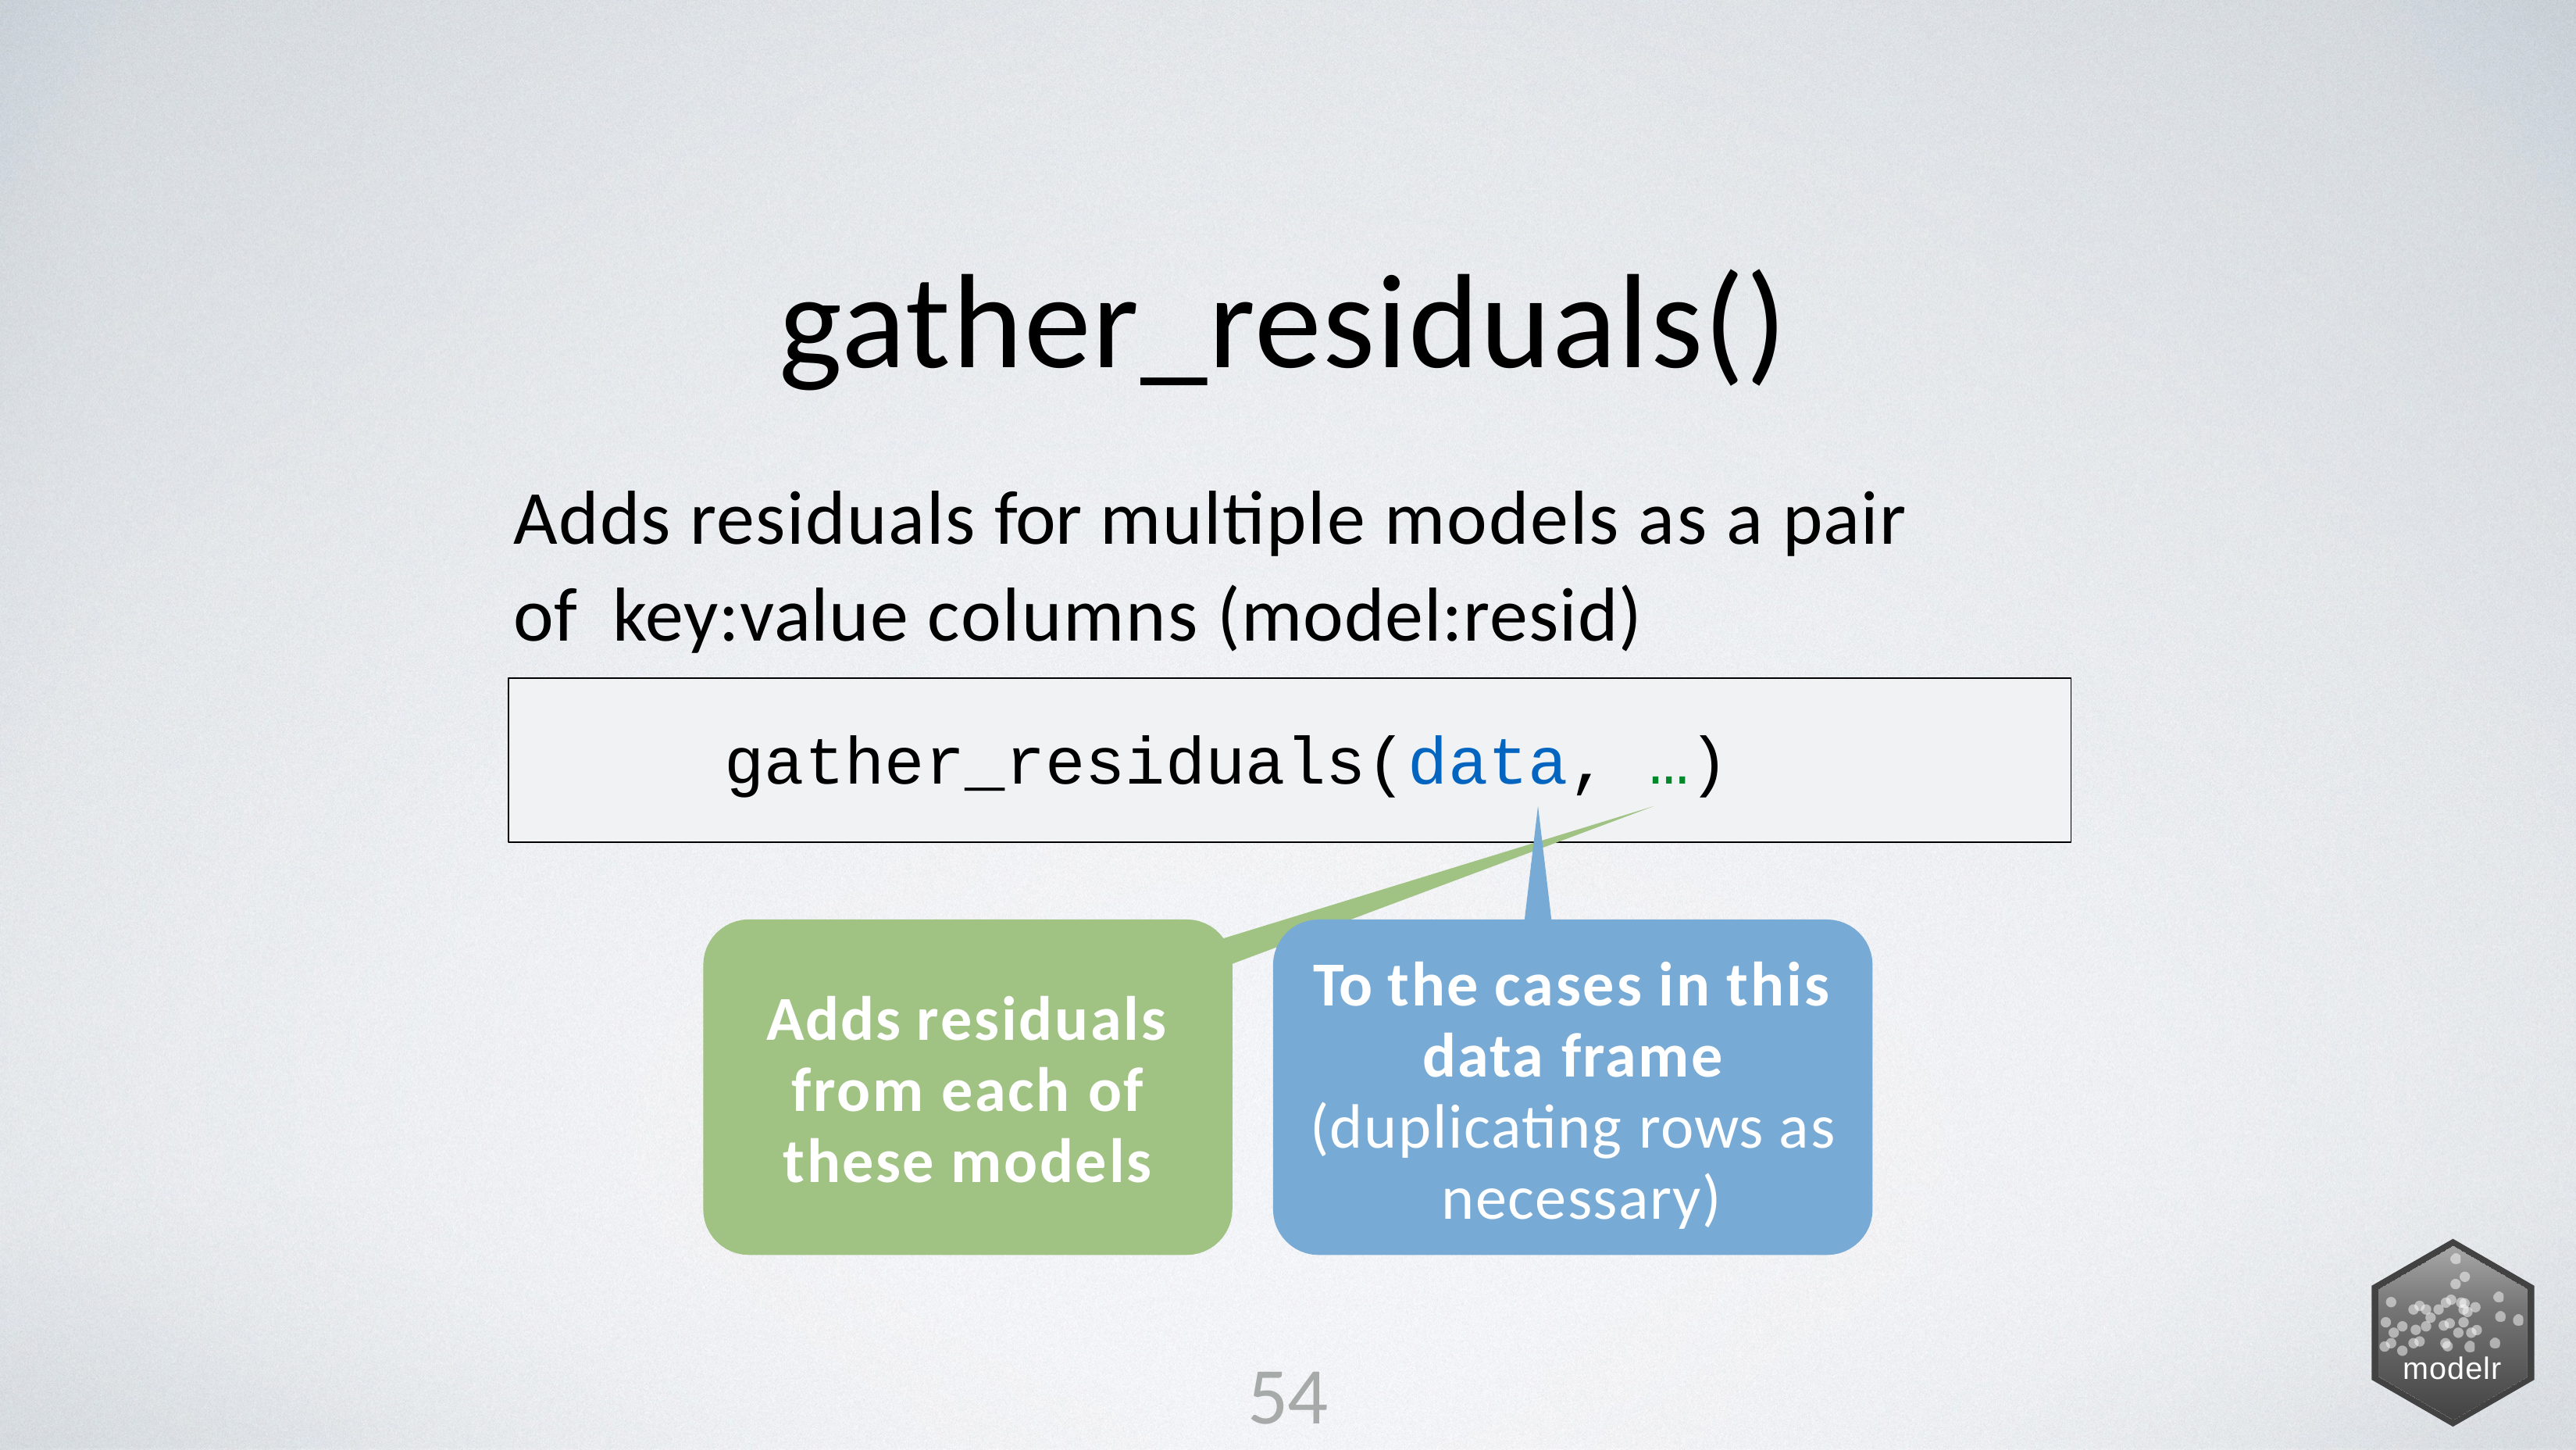

# gather_residuals()
Adds residuals for multiple models as a pair of  key:value columns (model:resid)
gather_residuals(data, …)

To the cases in this  data frame  (duplicating rows as  necessary)
Adds residuals  from each of  these models

54

modelr